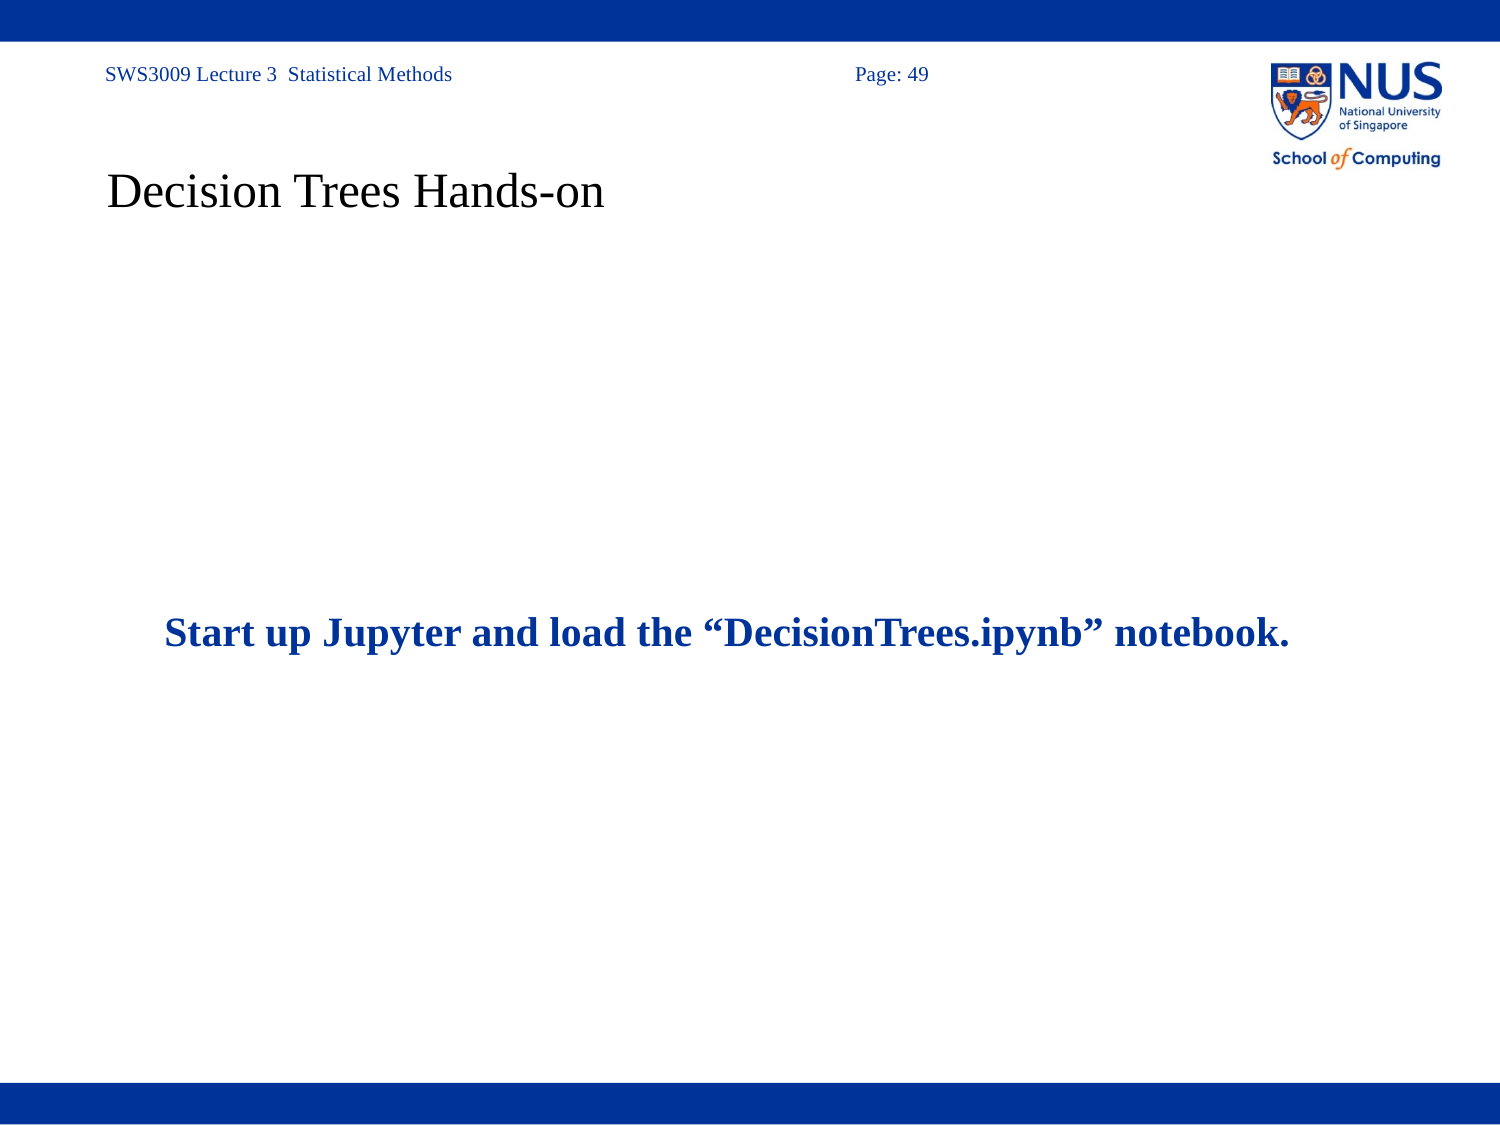

# Decision Trees Hands-on

Start up Jupyter and load the “DecisionTrees.ipynb” notebook.